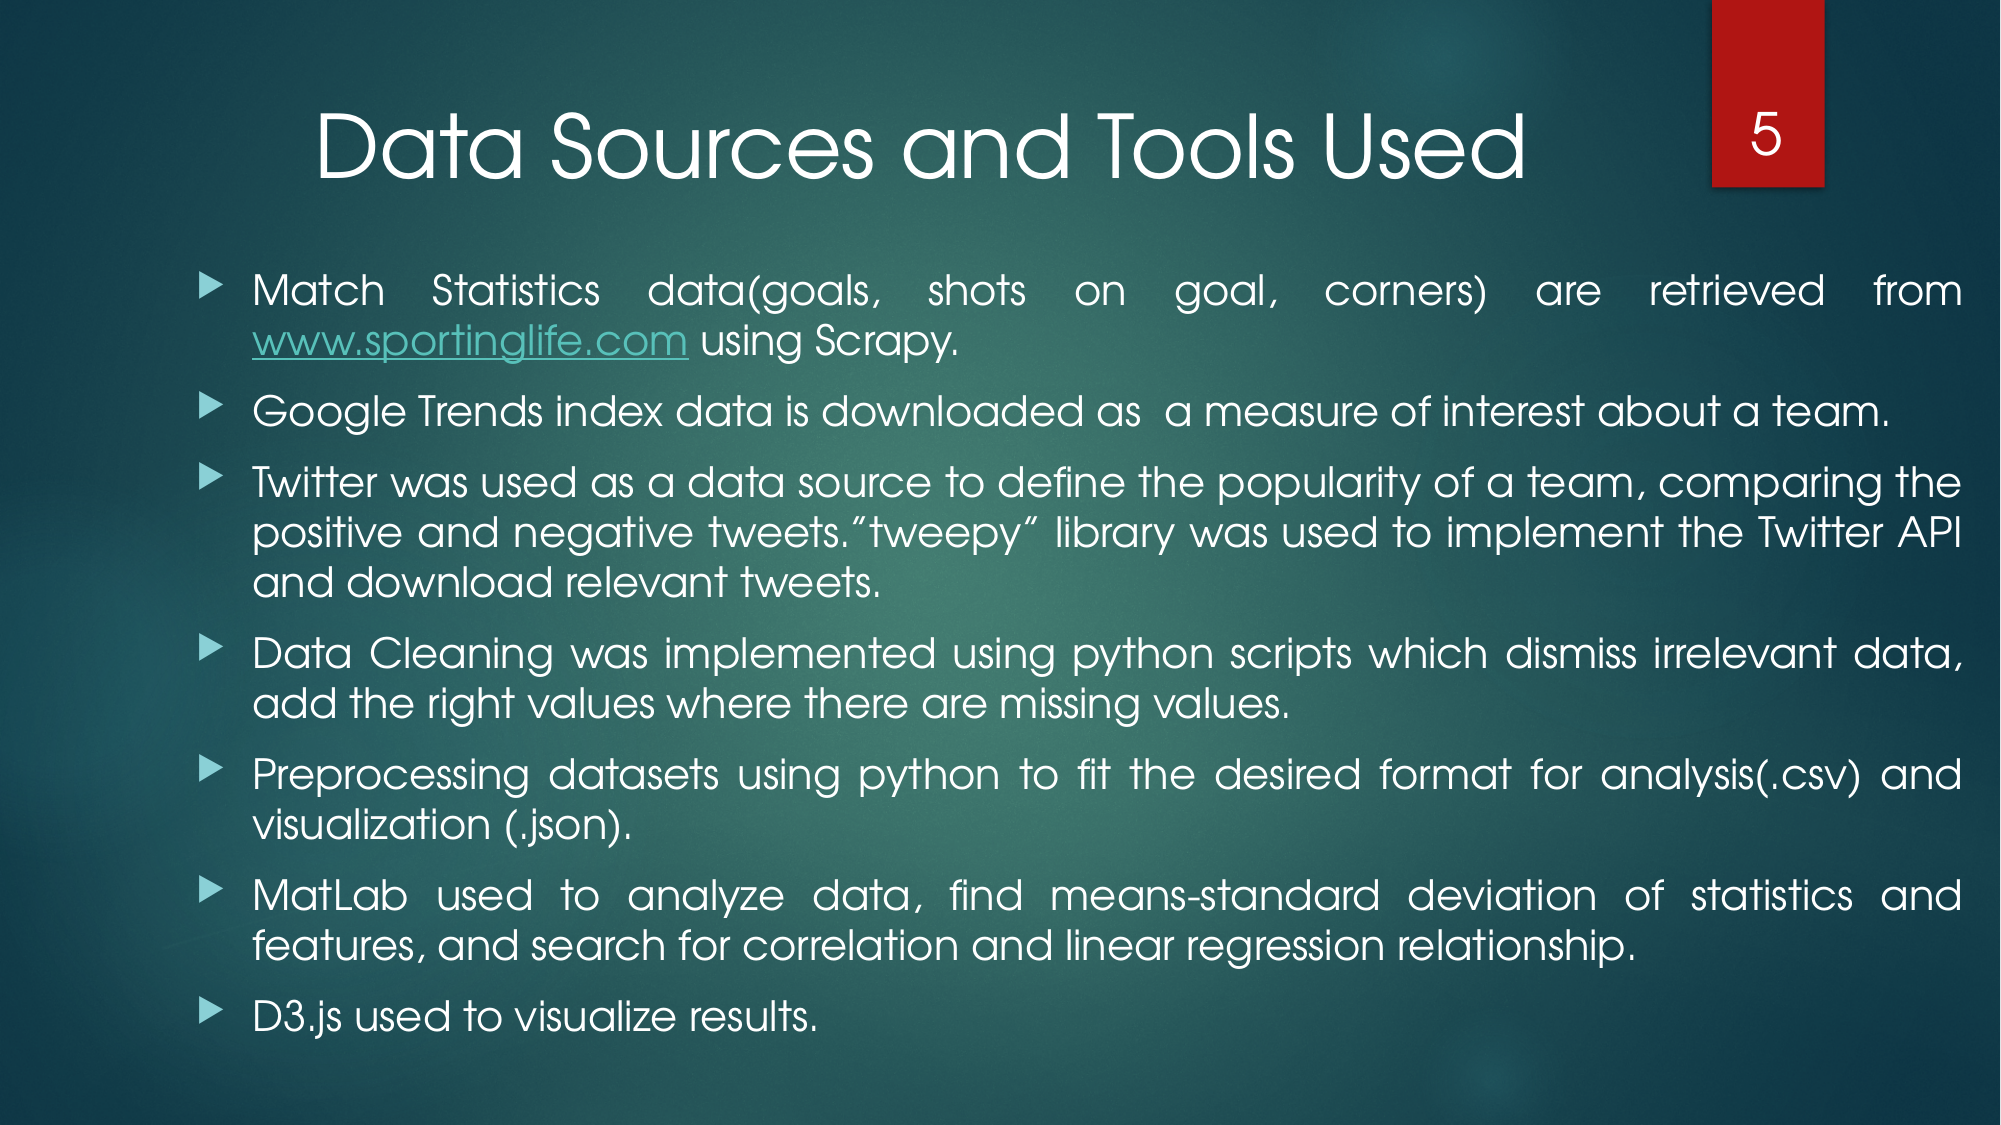

5
Data Sources and Tools Used
Match Statistics data(goals, shots on goal, corners) are retrieved from www.sportinglife.com using Scrapy.
Google Trends index data is downloaded as  a measure of interest about a team.
Twitter was used as a data source to define the popularity of a team, comparing the positive and negative tweets.”tweepy” library was used to implement the Twitter API and download relevant tweets.
Data Cleaning was implemented using python scripts which dismiss irrelevant data, add the right values where there are missing values.
Preprocessing datasets using python to fit the desired format for analysis(.csv) and visualization (.json).
MatLab used to analyze data, find means-standard deviation of statistics and features, and search for correlation and linear regression relationship.
D3.js used to visualize results.